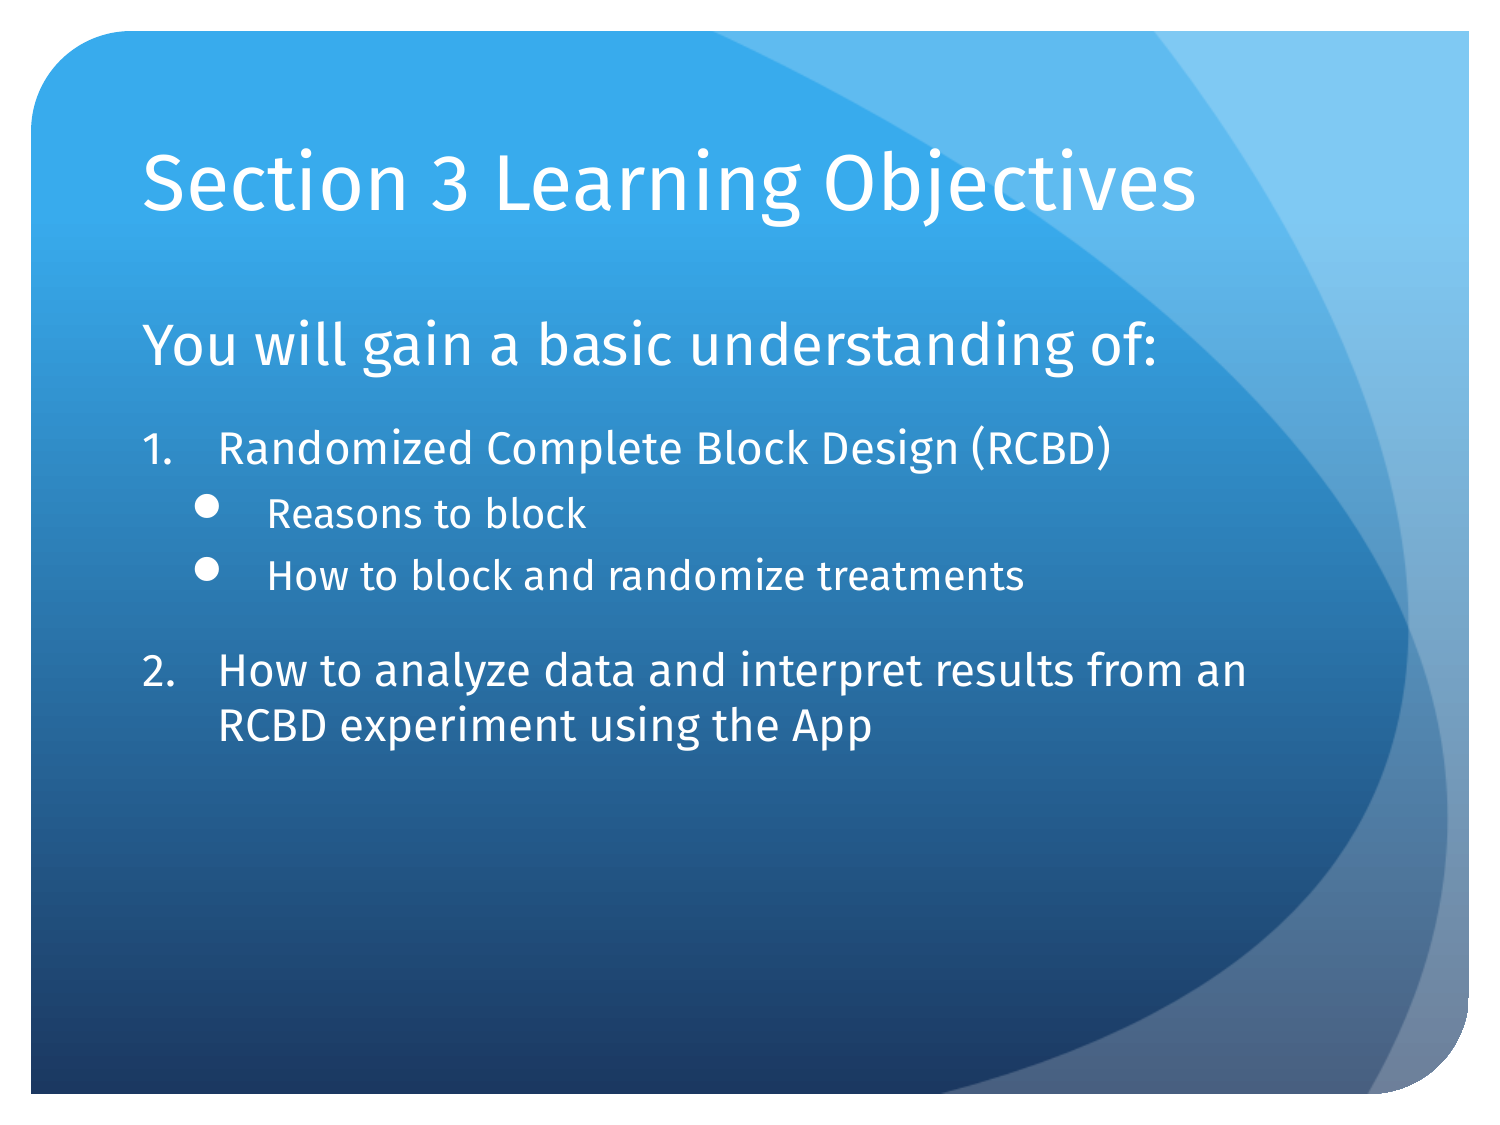

# Section 3 Learning Objectives
You will gain a basic understanding of:
Randomized Complete Block Design (RCBD)
Reasons to block
How to block and randomize treatments
How to analyze data and interpret results from an RCBD experiment using the App